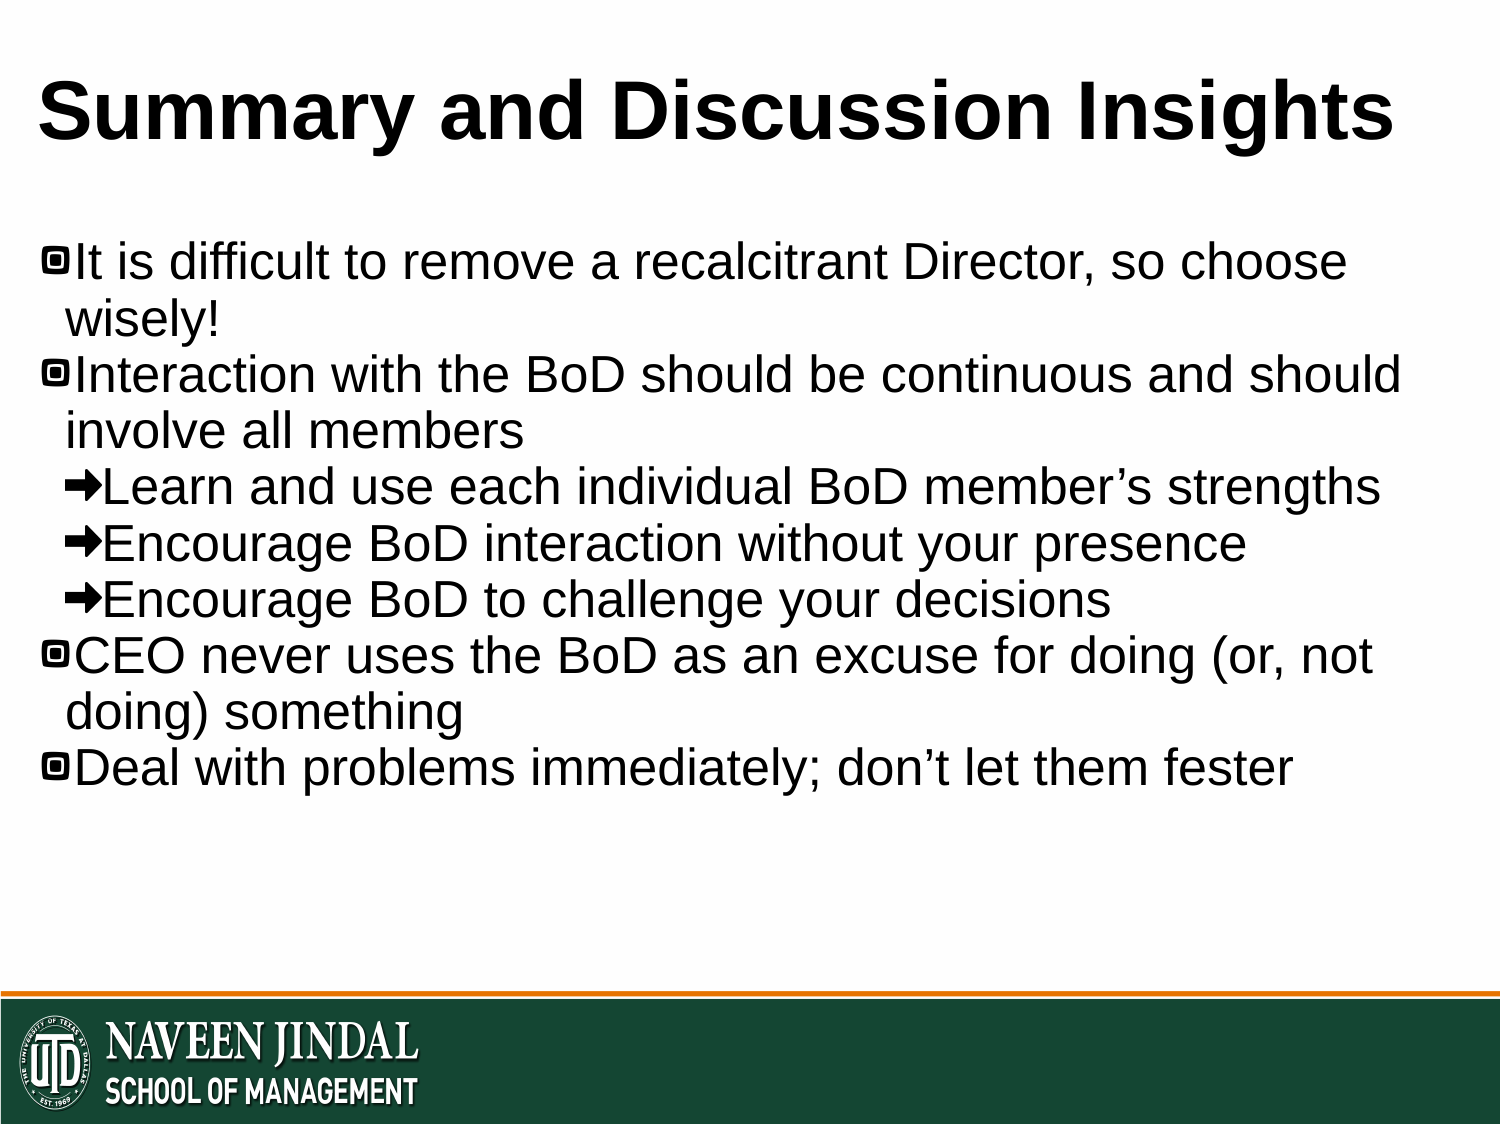

# Summary and Discussion Insights

It is difficult to remove a recalcitrant Director, so choose wisely!
Interaction with the BoD should be continuous and should involve all members
Learn and use each individual BoD member’s strengths
Encourage BoD interaction without your presence
Encourage BoD to challenge your decisions
CEO never uses the BoD as an excuse for doing (or, not doing) something
Deal with problems immediately; don’t let them fester